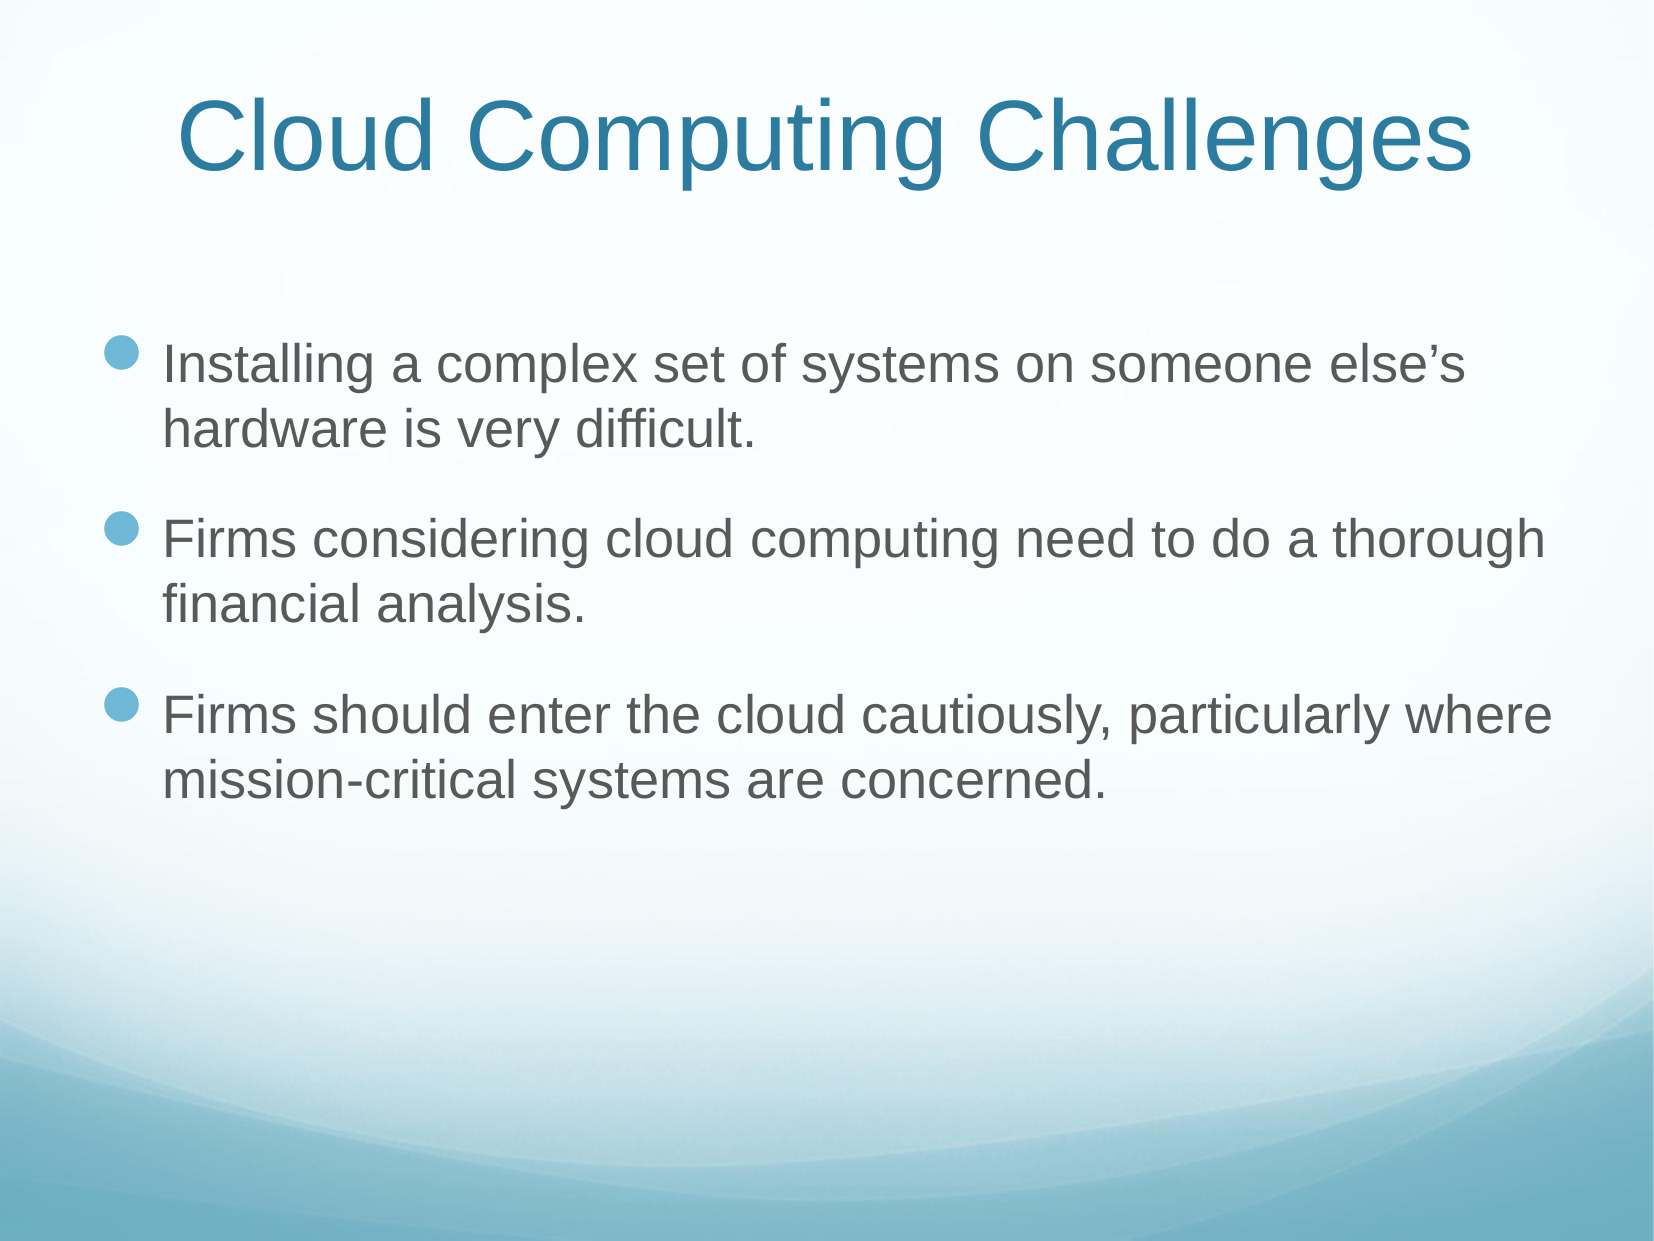

# Cloud Computing Challenges
Installing a complex set of systems on someone else’s hardware is very difficult.
Firms considering cloud computing need to do a thorough financial analysis.
Firms should enter the cloud cautiously, particularly where mission-critical systems are concerned.